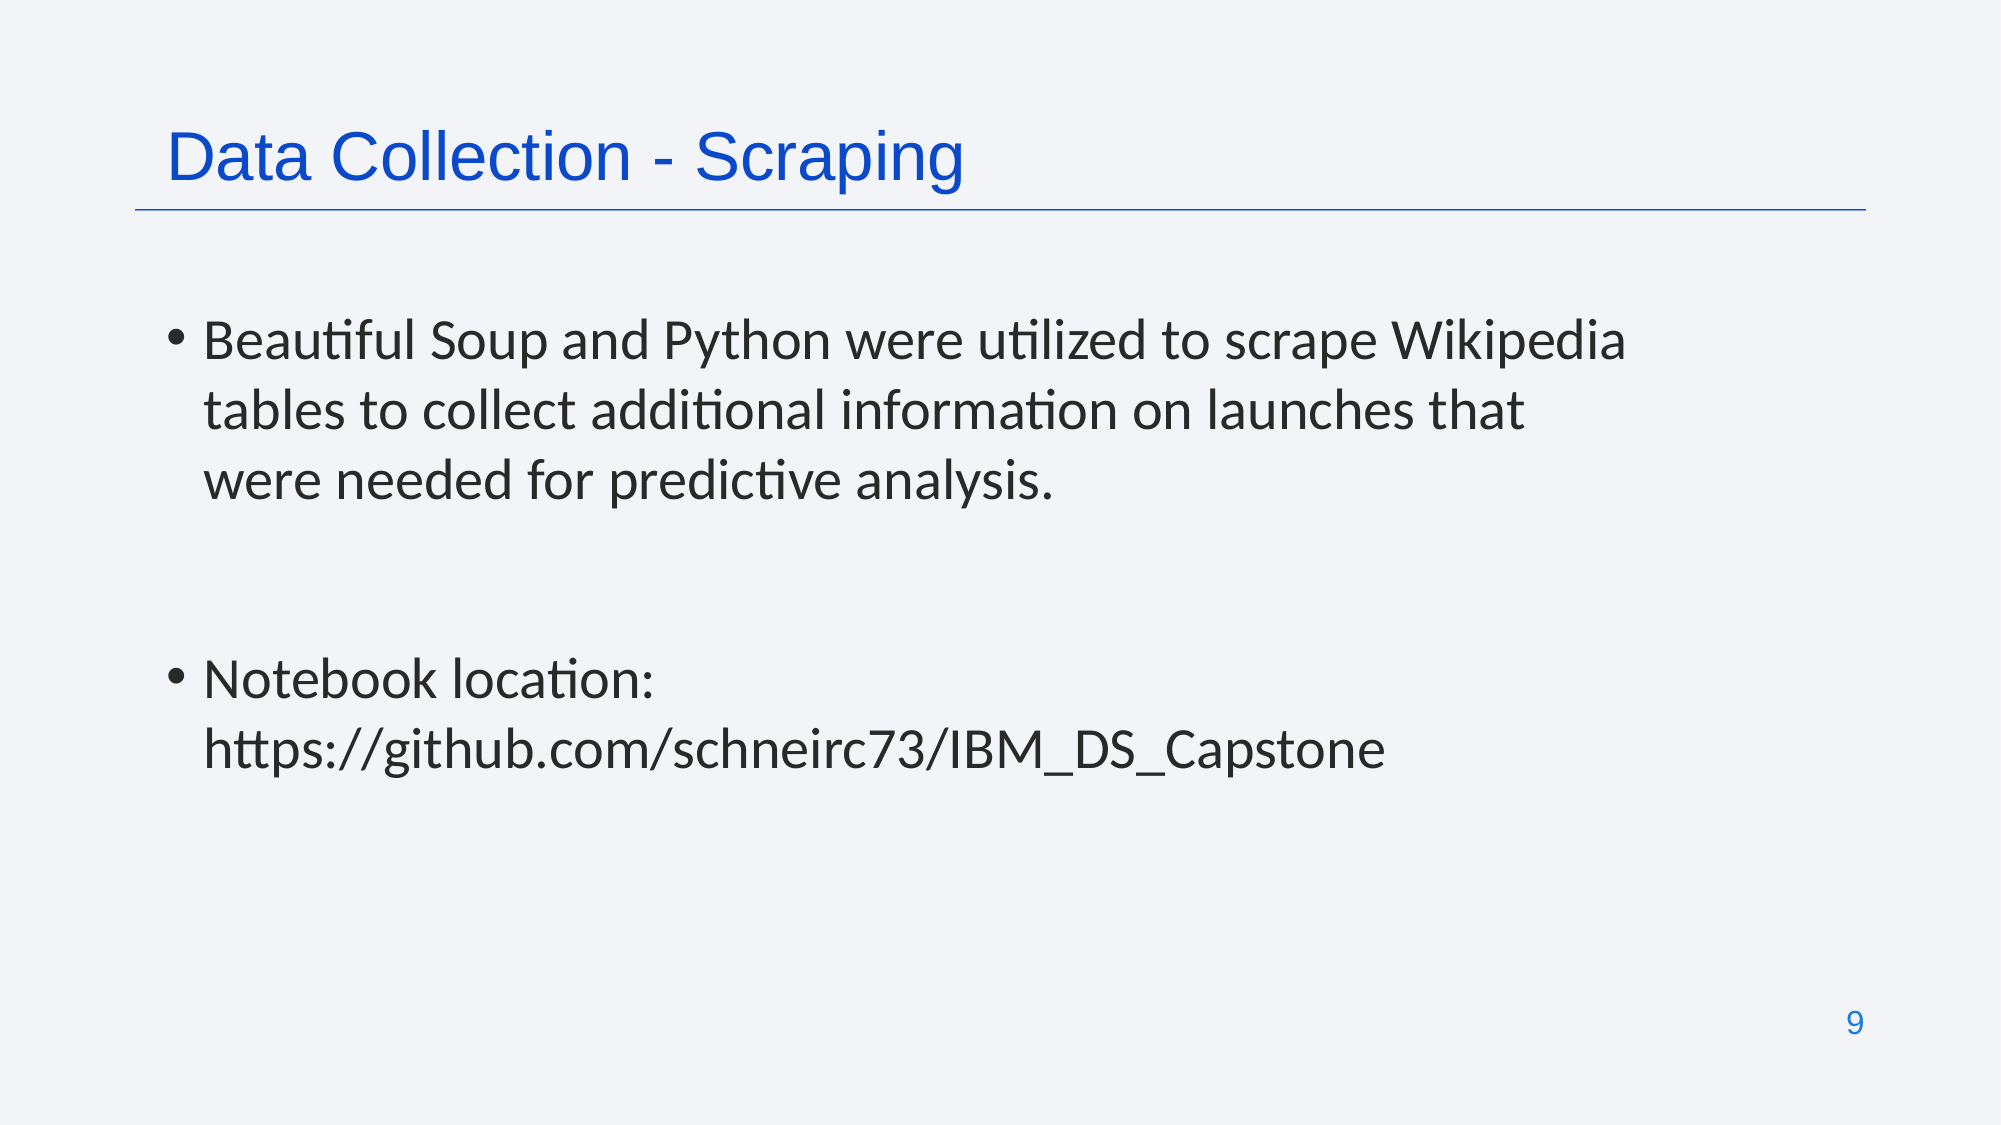

Data Collection - Scraping
Beautiful Soup and Python were utilized to scrape Wikipedia tables to collect additional information on launches that were needed for predictive analysis.

Notebook location: https://github.com/schneirc73/IBM_DS_Capstone
9